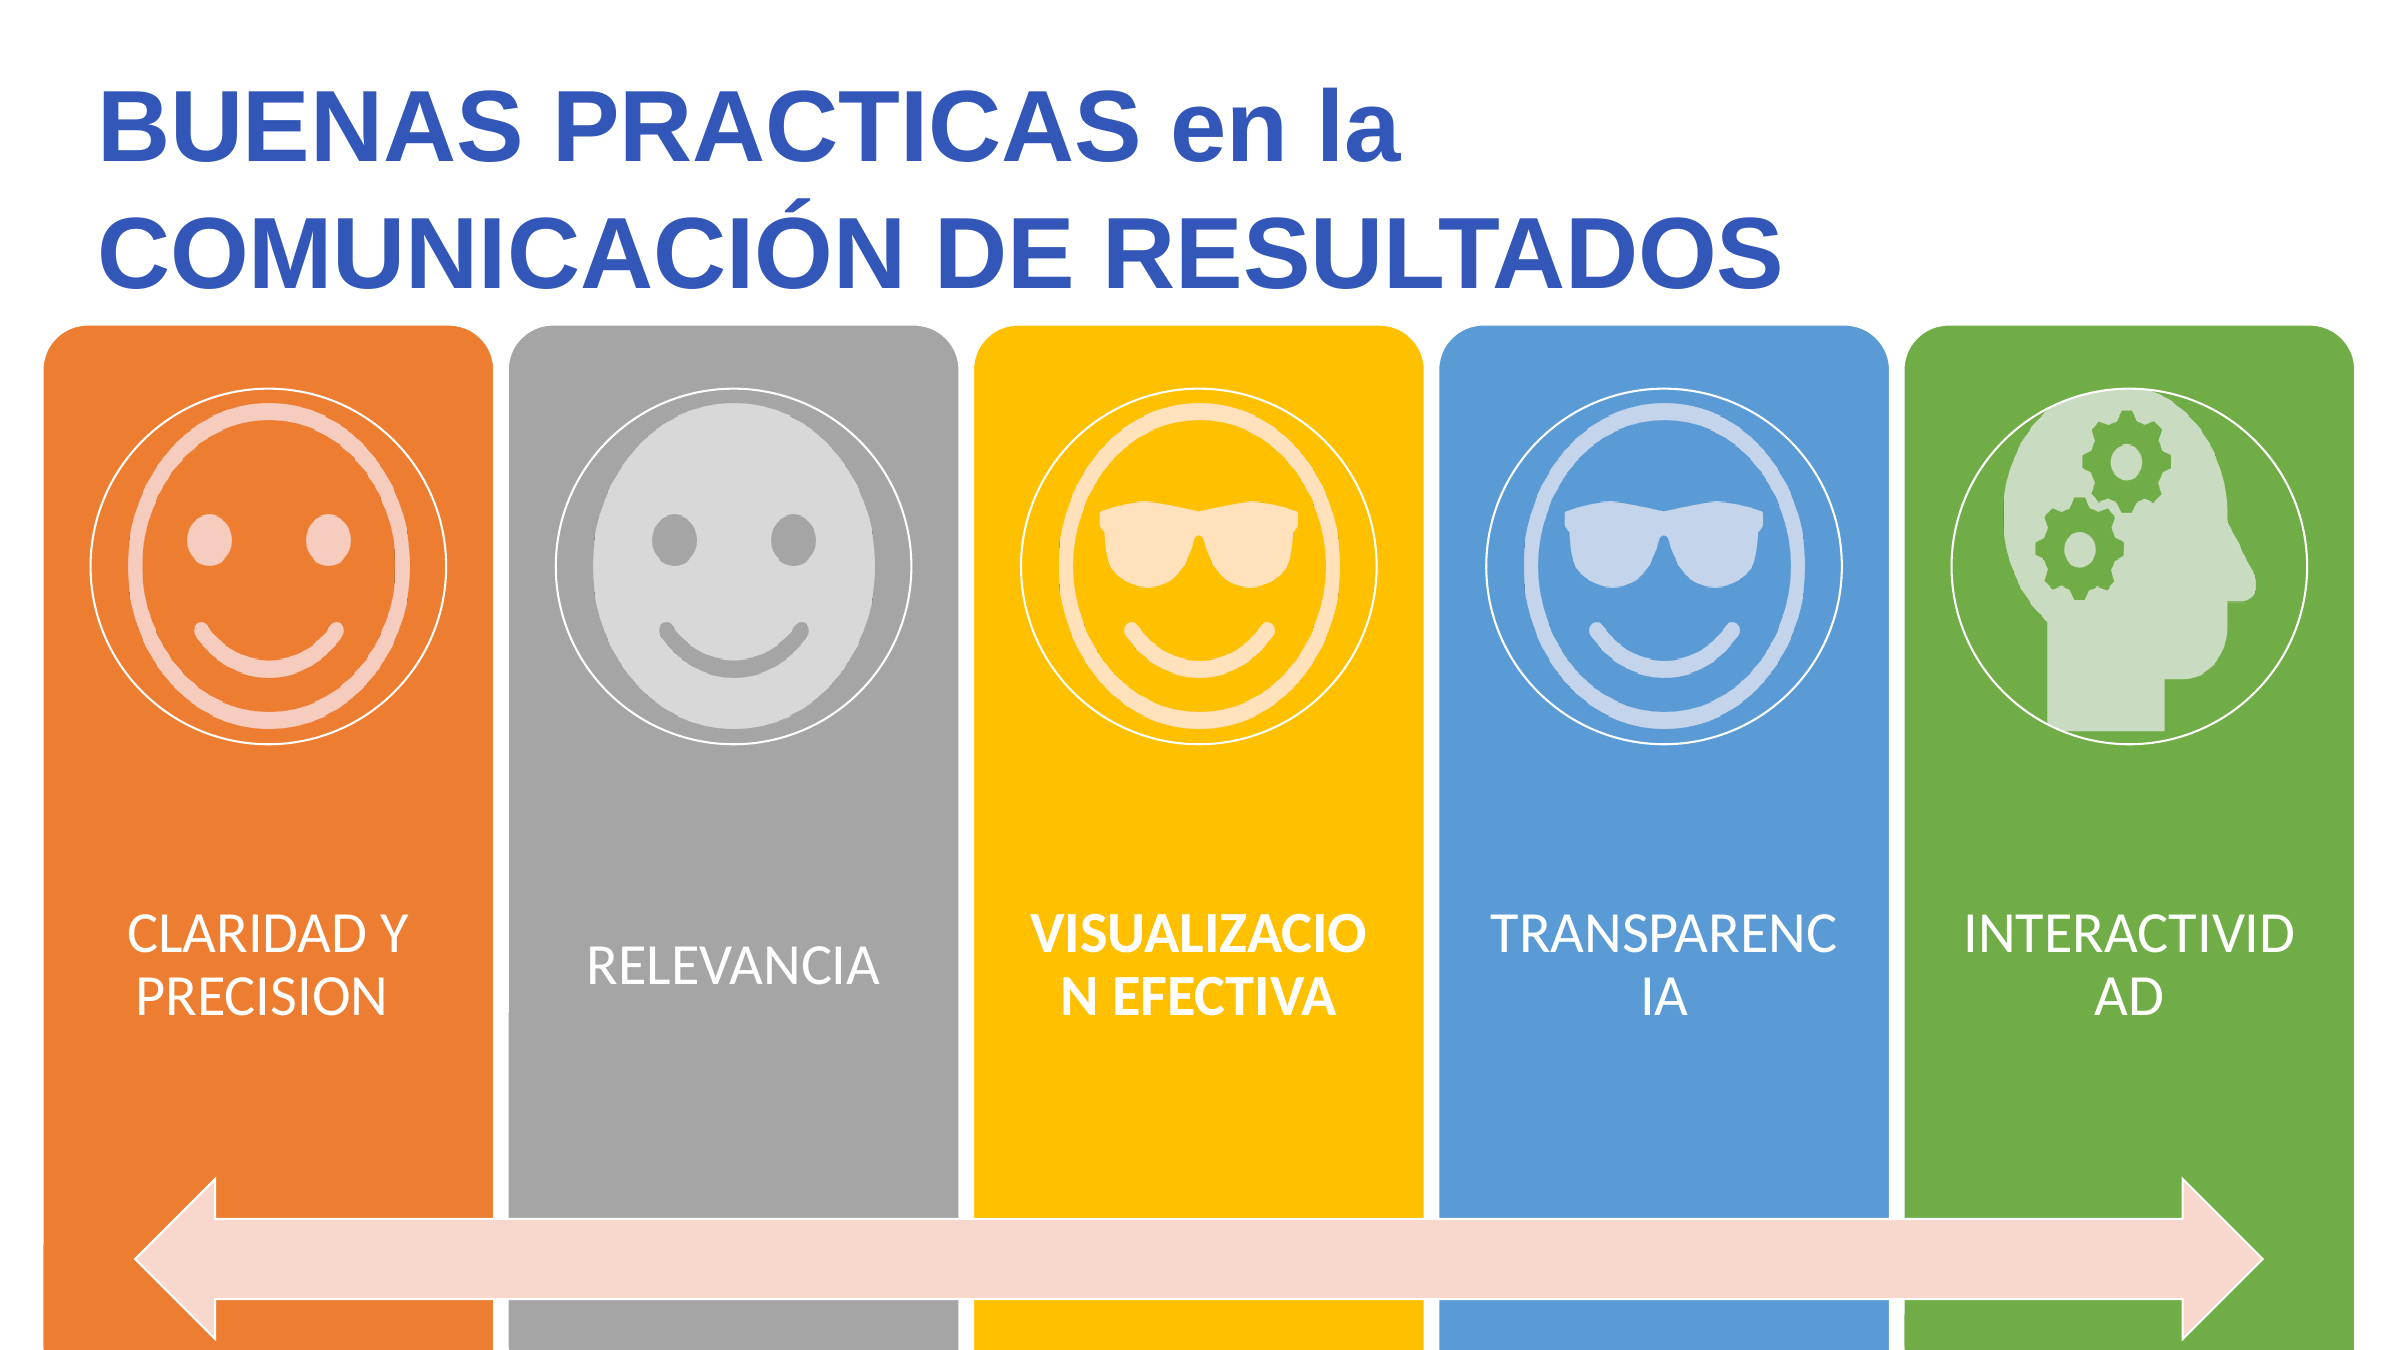

BUENAS PRACTICAS en la
COMUNICACIÓN DE RESULTADOS
CLARIDAD Y PRECISION
RELEVANCIA
VISUALIZACION EFECTIVA
TRANSPARENCIA
INTERACTIVIDAD